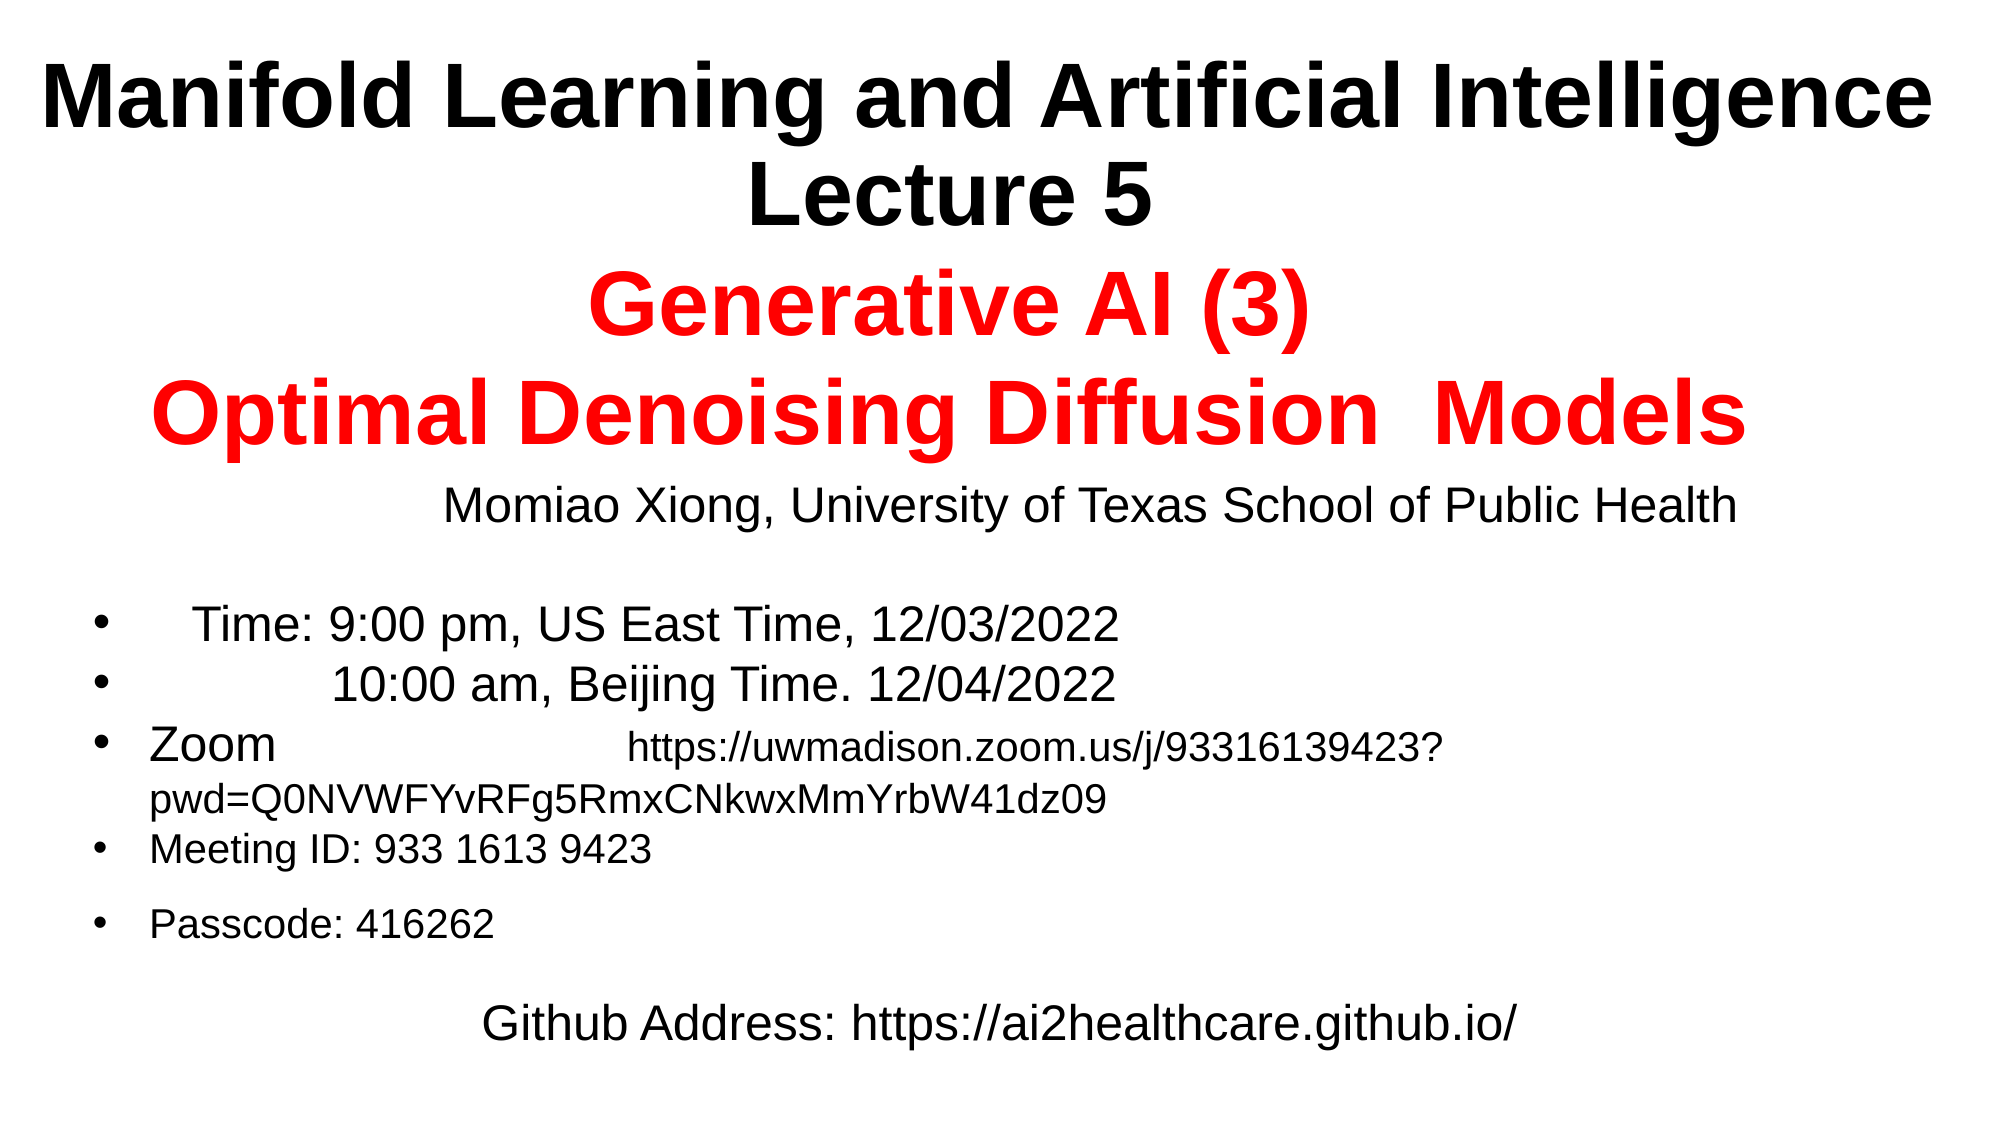

Manifold Learning and Artificial Intelligence
Lecture 5
Generative AI (3)
Optimal Denoising Diffusion  Models
Momiao Xiong, University of Texas School of Public Health
   Time: 9:00 pm, US East Time, 12/03/2022
             10:00 am, Beijing Time. 12/04/2022
Zoom                         https://uwmadison.zoom.us/j/93316139423?pwd=Q0NVWFYvRFg5RmxCNkwxMmYrbW41dz09
Meeting ID: 933 1613 9423
Passcode: 416262
Github Address: https://ai2healthcare.github.io/